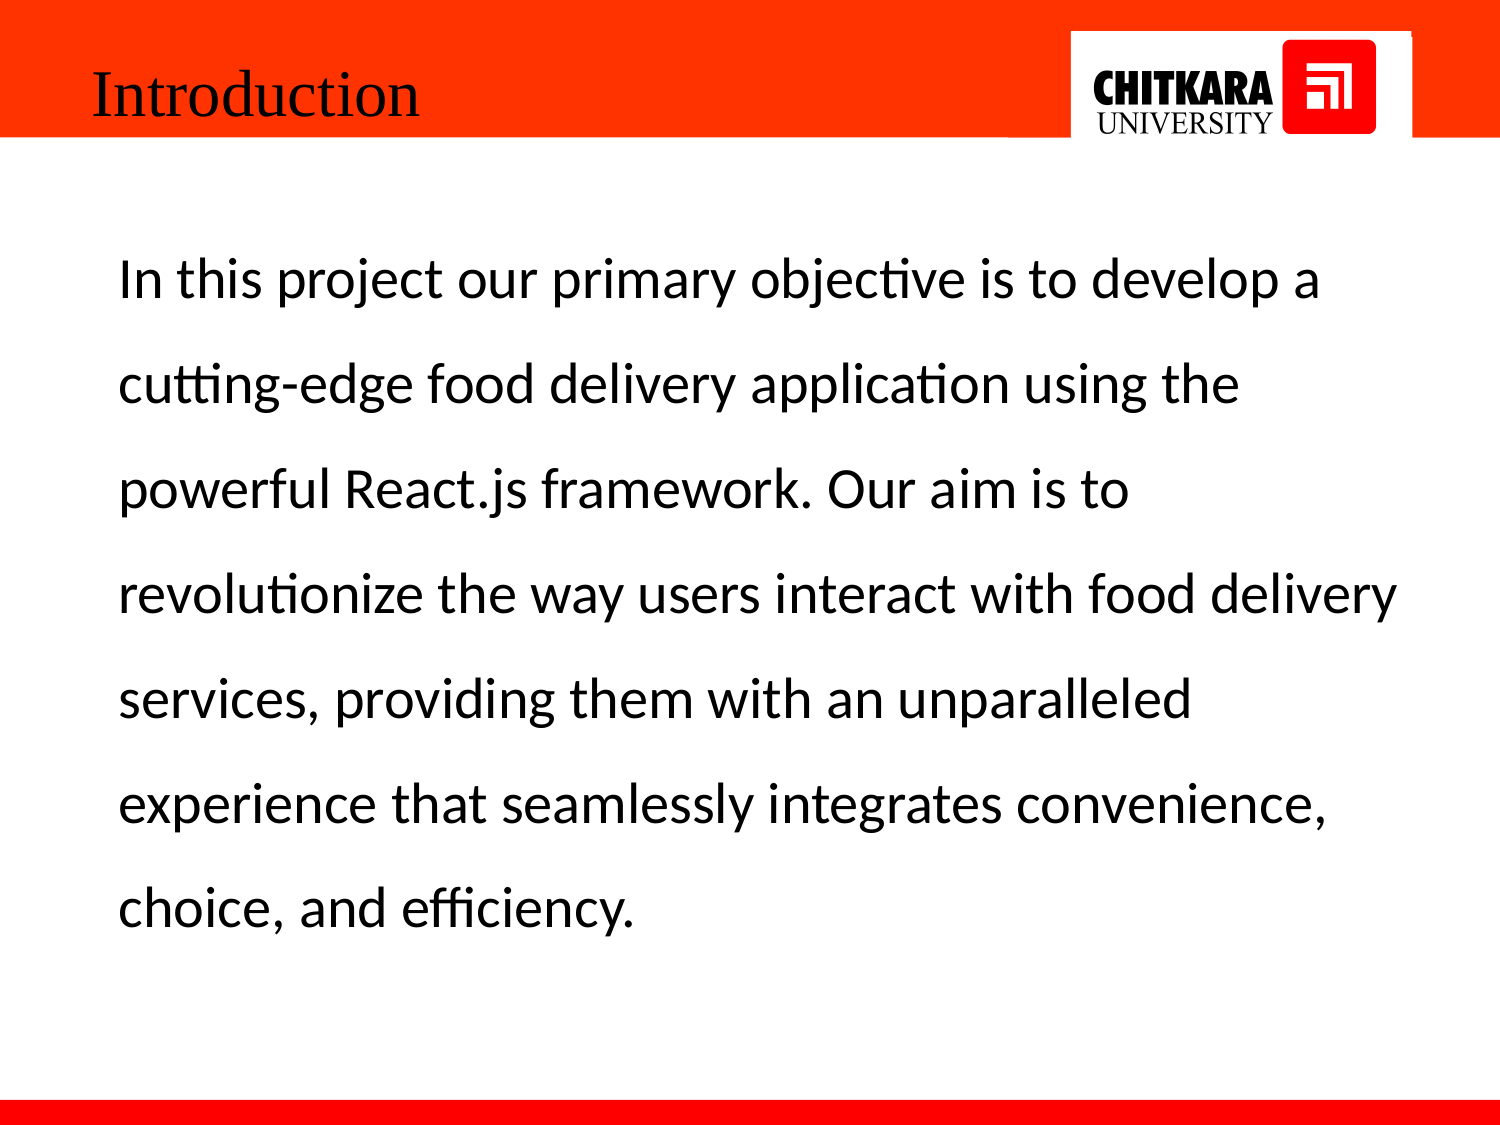

Introduction
In this project our primary objective is to develop a cutting-edge food delivery application using the powerful React.js framework. Our aim is to revolutionize the way users interact with food delivery services, providing them with an unparalleled experience that seamlessly integrates convenience, choice, and efficiency.